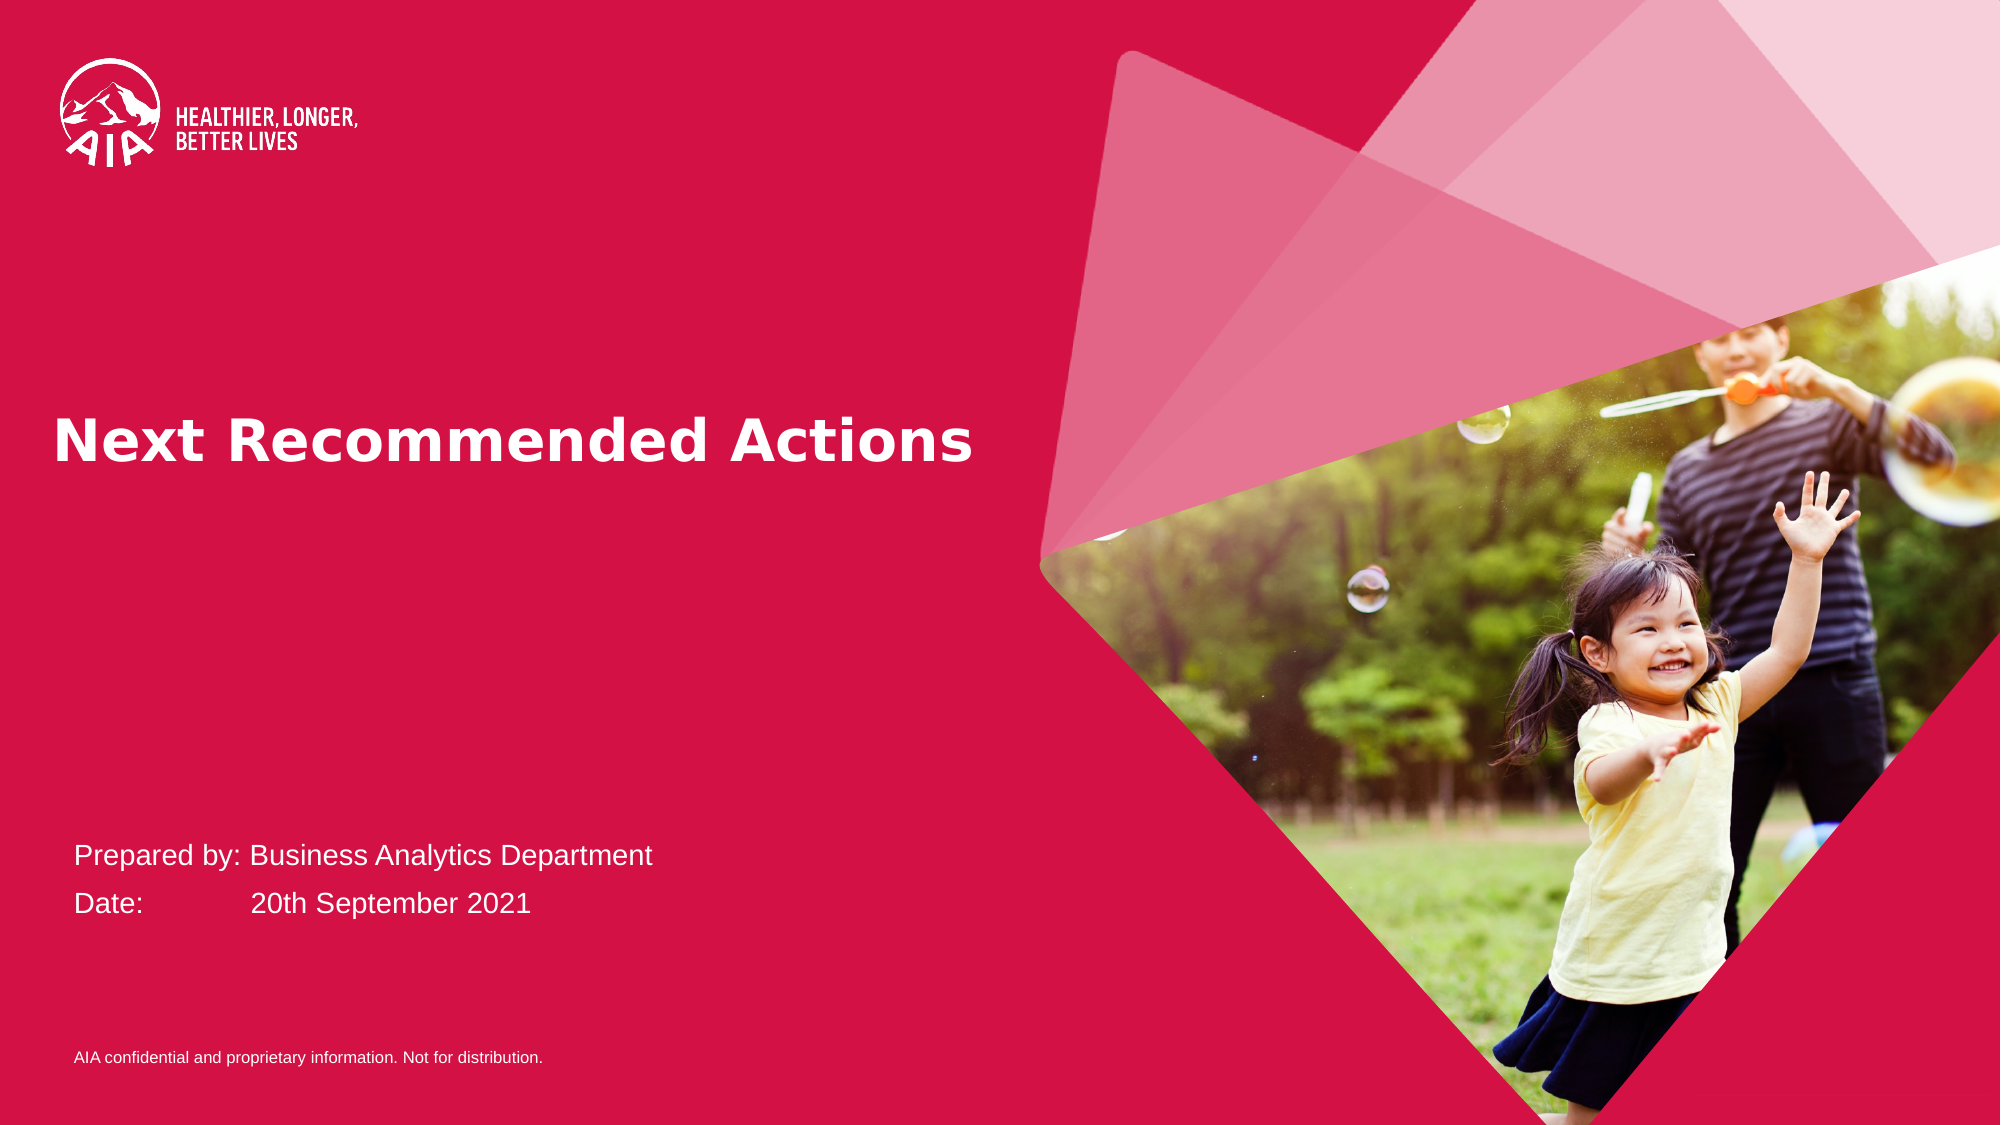

Next Recommended Actions
Prepared by: Business Analytics Department
Date:  	20th September 2021